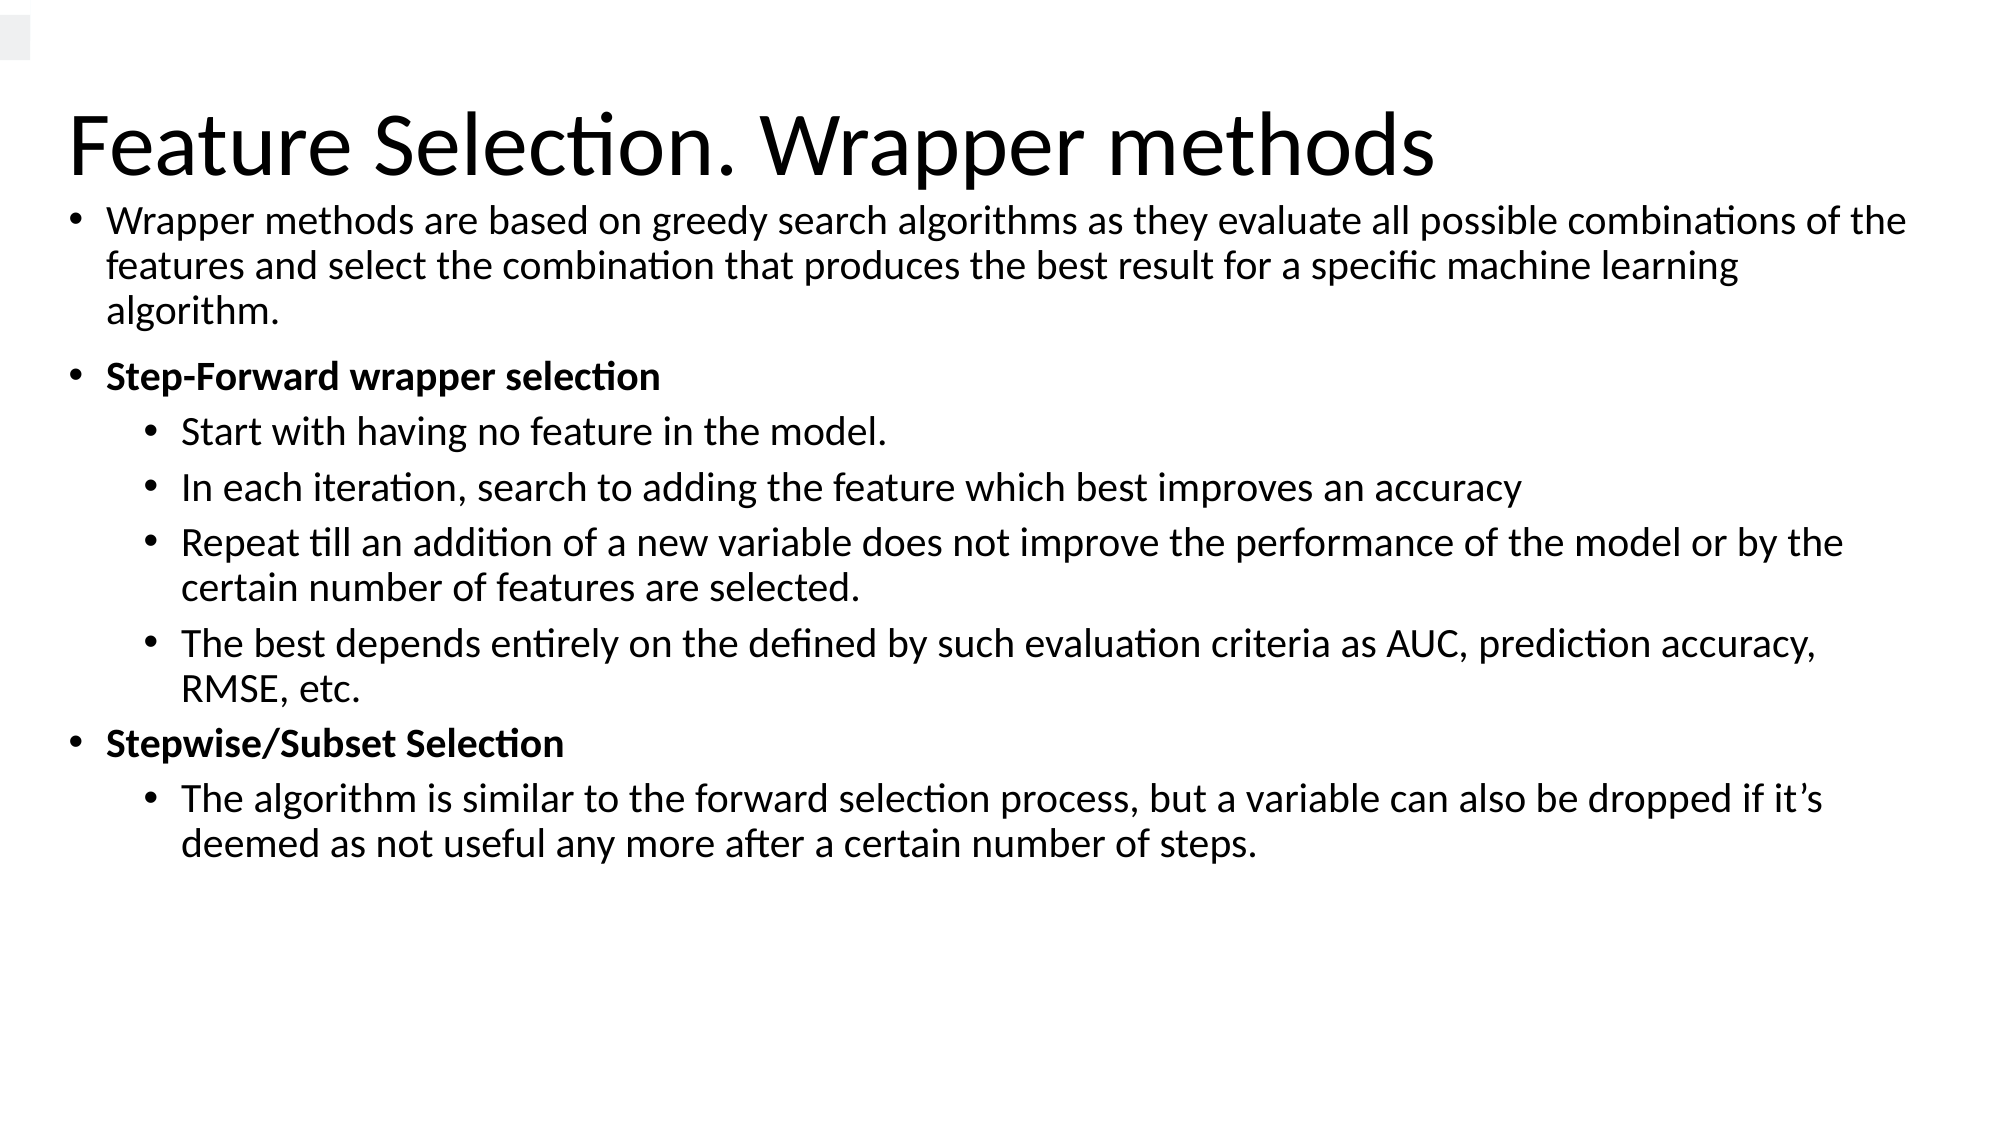

# Feature Selection. Wrapper methods

Wrapper methods are based on greedy search algorithms as they evaluate all possible combinations of the features and select the combination that produces the best result for a specific machine learning algorithm.
Step-Forward wrapper selection
Start with having no feature in the model.
In each iteration, search to adding the feature which best improves an accuracy
Repeat till an addition of a new variable does not improve the performance of the model or by the certain number of features are selected.
The best depends entirely on the defined by such evaluation criteria as AUC, prediction accuracy, RMSE, etc.
Stepwise/Subset Selection
The algorithm is similar to the forward selection process, but a variable can also be dropped if it’s deemed as not useful any more after a certain number of steps.